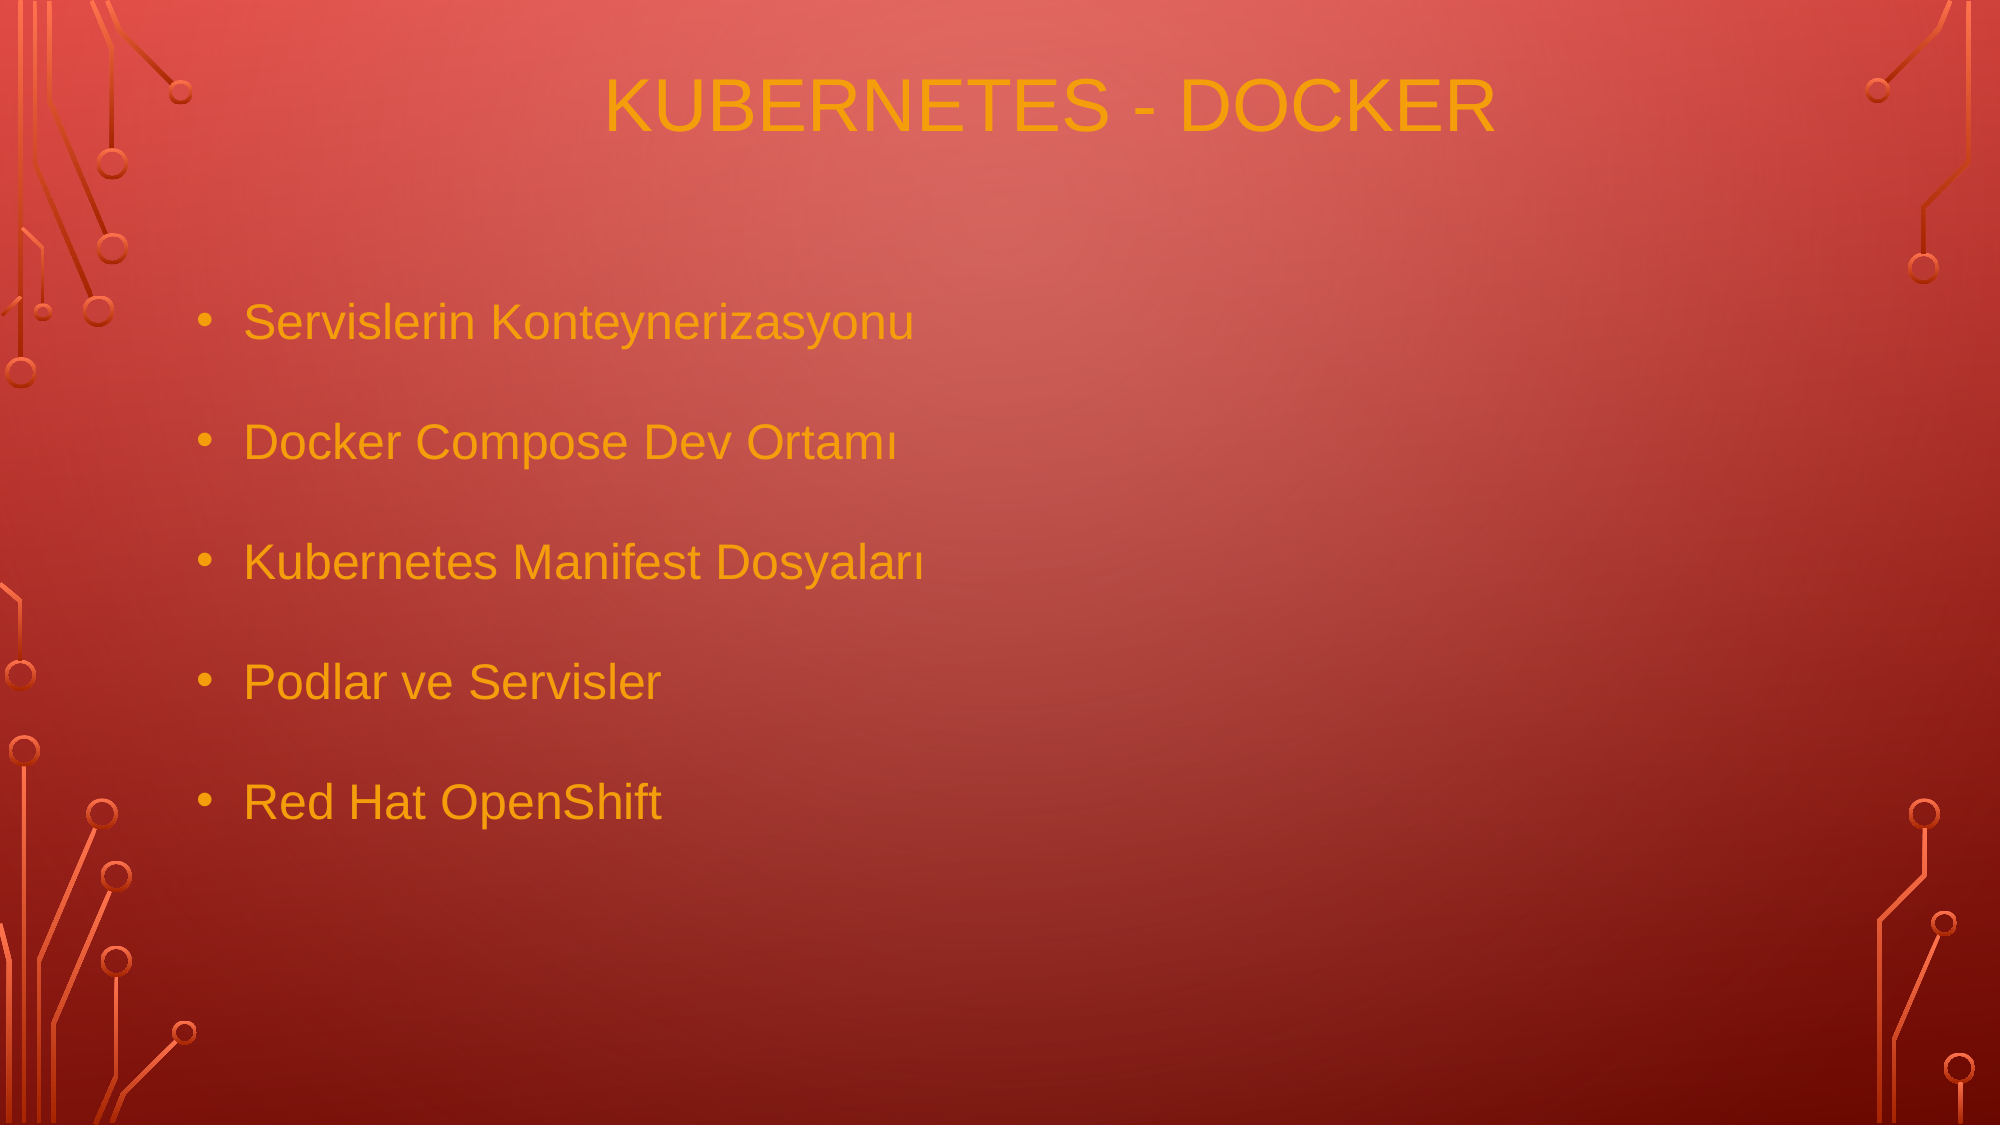

# KUBERNETES - DOCKER
Servislerin Konteynerizasyonu

Docker Compose Dev Ortamı

Kubernetes Manifest Dosyaları

Podlar ve Servisler

Red Hat OpenShift